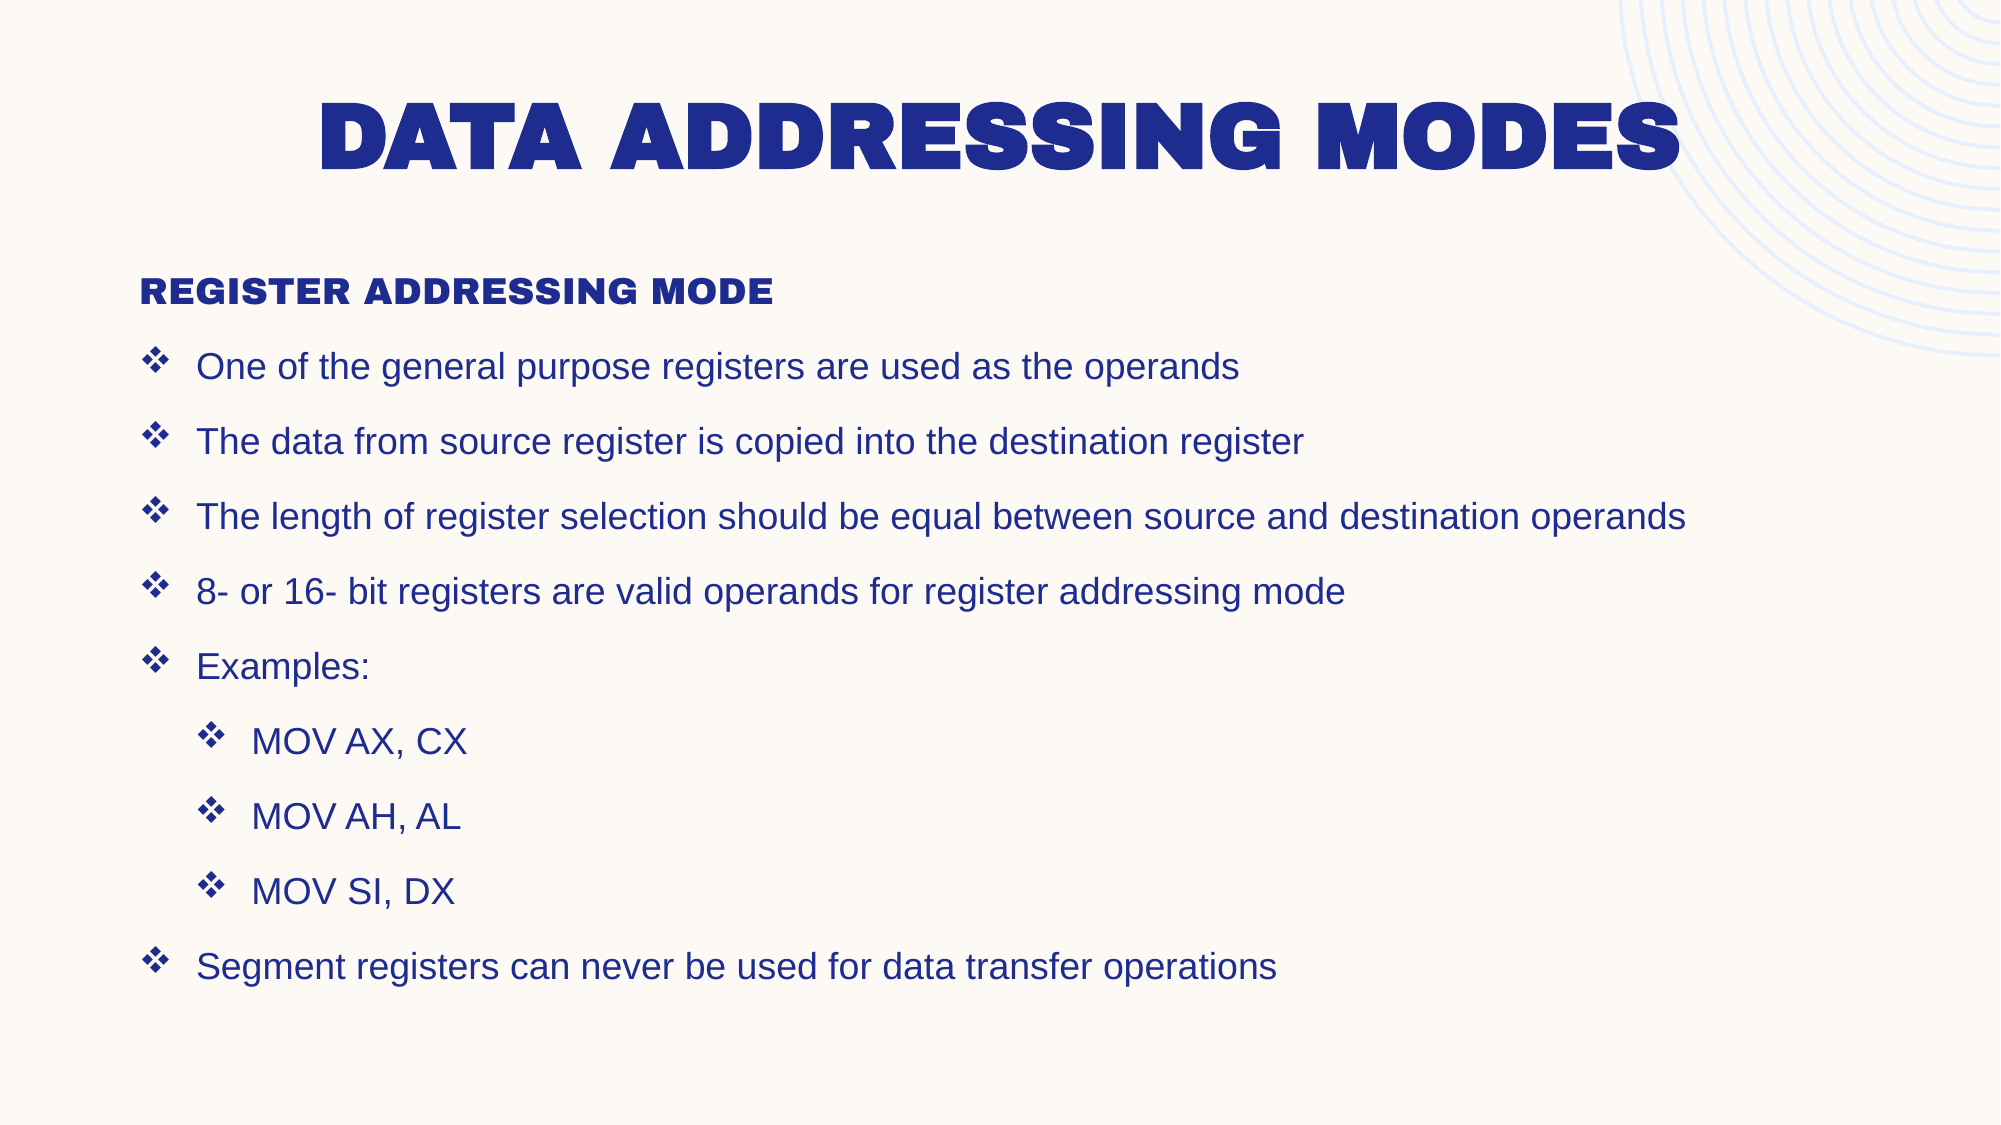

Data Addressing modes
REGISTER ADDRESSING MODE
One of the general purpose registers are used as the operands
The data from source register is copied into the destination register
The length of register selection should be equal between source and destination operands
8- or 16- bit registers are valid operands for register addressing mode
Examples:
MOV AX, CX
MOV AH, AL
MOV SI, DX
Segment registers can never be used for data transfer operations